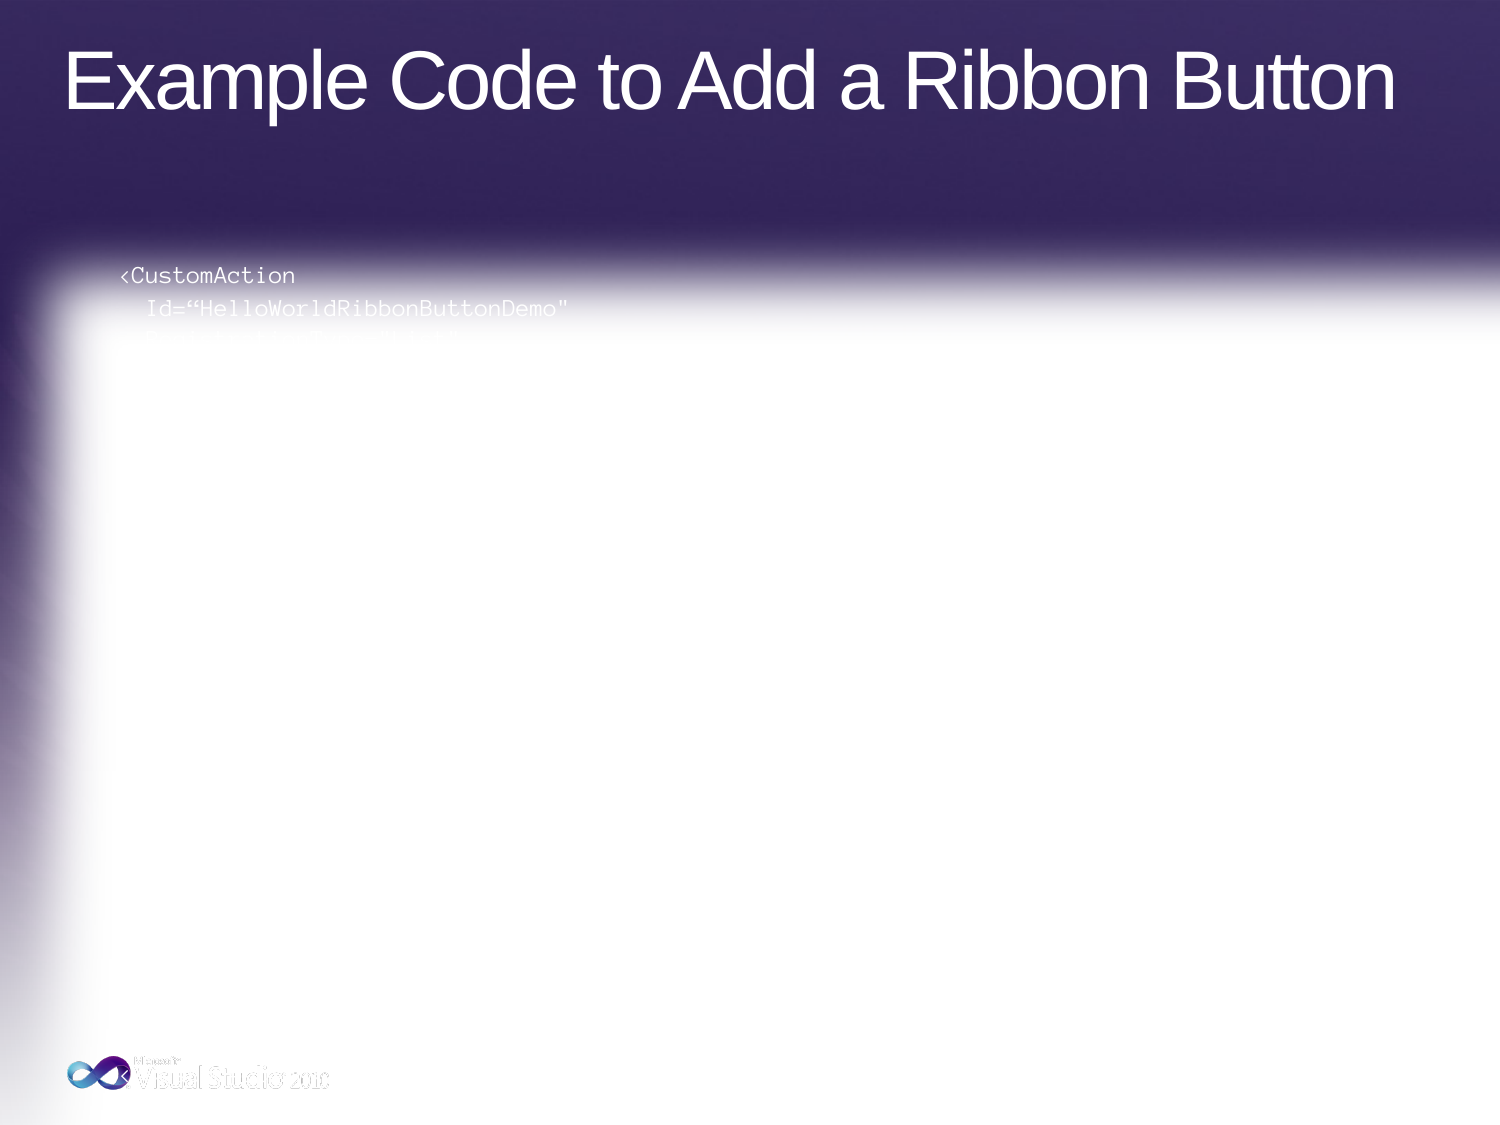

# Example Code to Add a Ribbon Button
<CustomAction
  Id=“HelloWorldRibbonButtonDemo"
  RegistrationType="List"
  RegistrationId="101"
  Location=“CommandUI.Ribbon">
    <CommandUIExtension>
      <CommandUIDefinitions>
        <CommandUIDefinition
         Location="Ribbon.Documents.New.Controls._children">
          <Button
           Id="Ribbon.Documents.New.DemoButton"
           Alt=“Hello World Button"
           Sequence="15"
           Command="Demo_Hello_World"
           Image32by32="/_layouts/MyButtonIcons/Demo1.png"
           LabelText=“Hello World"
           TemplateAlias="o1"/>
        </CommandUIDefinition>
      </CommandUIDefinitions>
      <CommandUIHandlers>
        <CommandUIHandler
         Command=“Demo_Hello_World"
         CommandAction=“javascript:alert(‘Hello World’);" />
      </CommandUIHandlers>
    </CommandUIExtension>
</CustomAction>